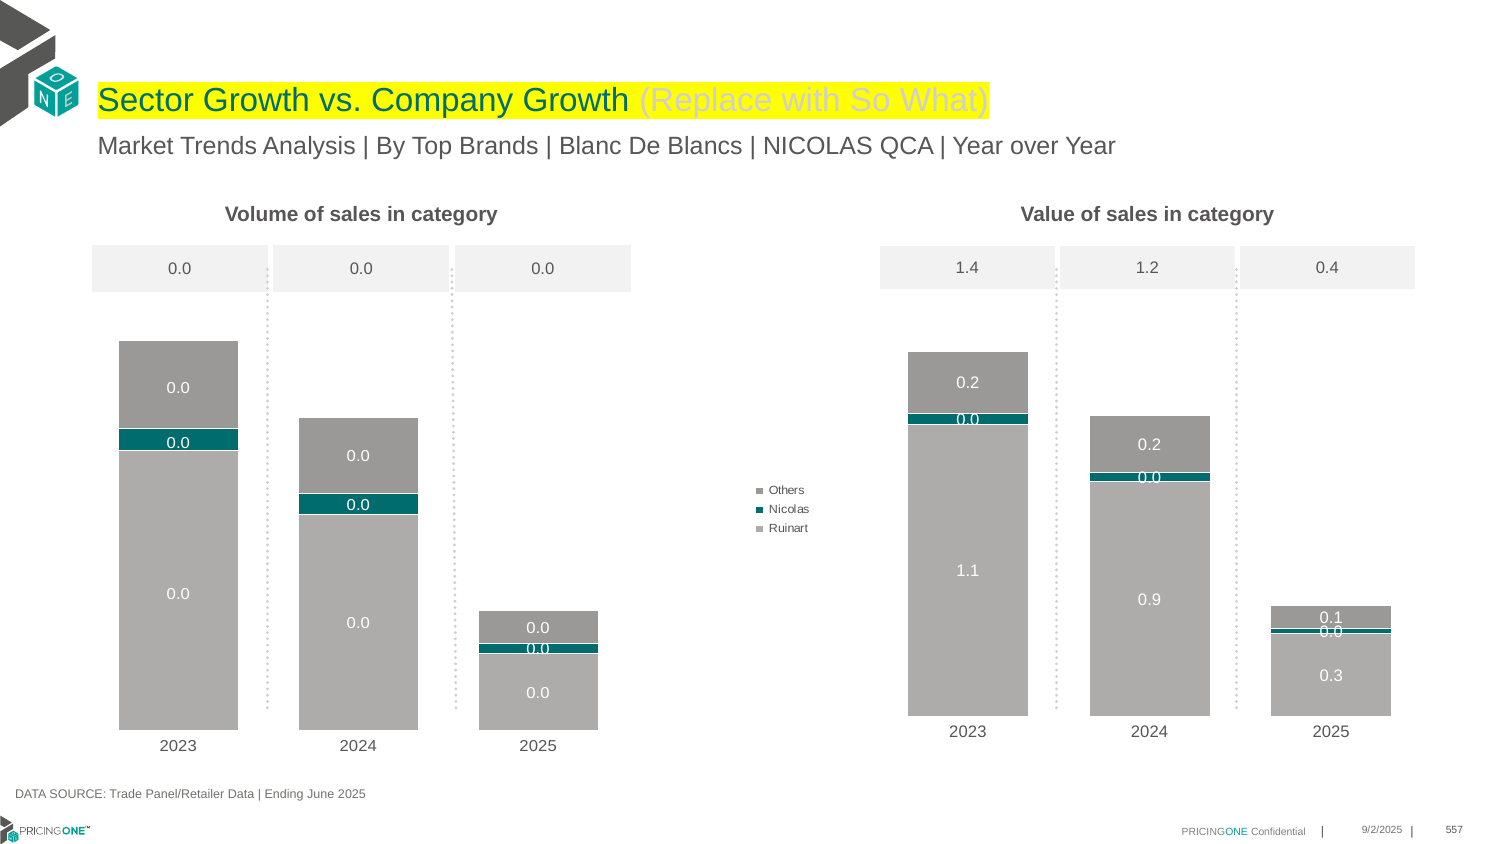

# Sector Growth vs. Company Growth (Replace with So What)
Market Trends Analysis | By Top Brands | Blanc De Blancs | NICOLAS QCA | Year over Year
| Value of sales in category |  |  |
| --- | --- | --- |
| 1.4 | 1.2 | 0.4 |
| Volume of sales in category |  |  |
| --- | --- | --- |
| 0.0 | 0.0 | 0.0 |

### Chart

| Category | Ruinart | Nicolas | Others |
|---|---|---|---|
| 2023 | 1.114379 | 0.040105 | 0.238934 |
| 2024 | 0.894749 | 0.036361 | 0.218983 |
| 2025 | 0.316242 | 0.016724 | 0.091165 |

### Chart

| Category | Ruinart | Nicolas | Others |
|---|---|---|---|
| 2023 | 0.009054 | 0.000695 | 0.002843 |
| 2024 | 0.006979 | 0.000679 | 0.002454 |
| 2025 | 0.002493 | 0.000309 | 0.001074 |
DATA SOURCE: Trade Panel/Retailer Data | Ending June 2025

9/2/2025
557